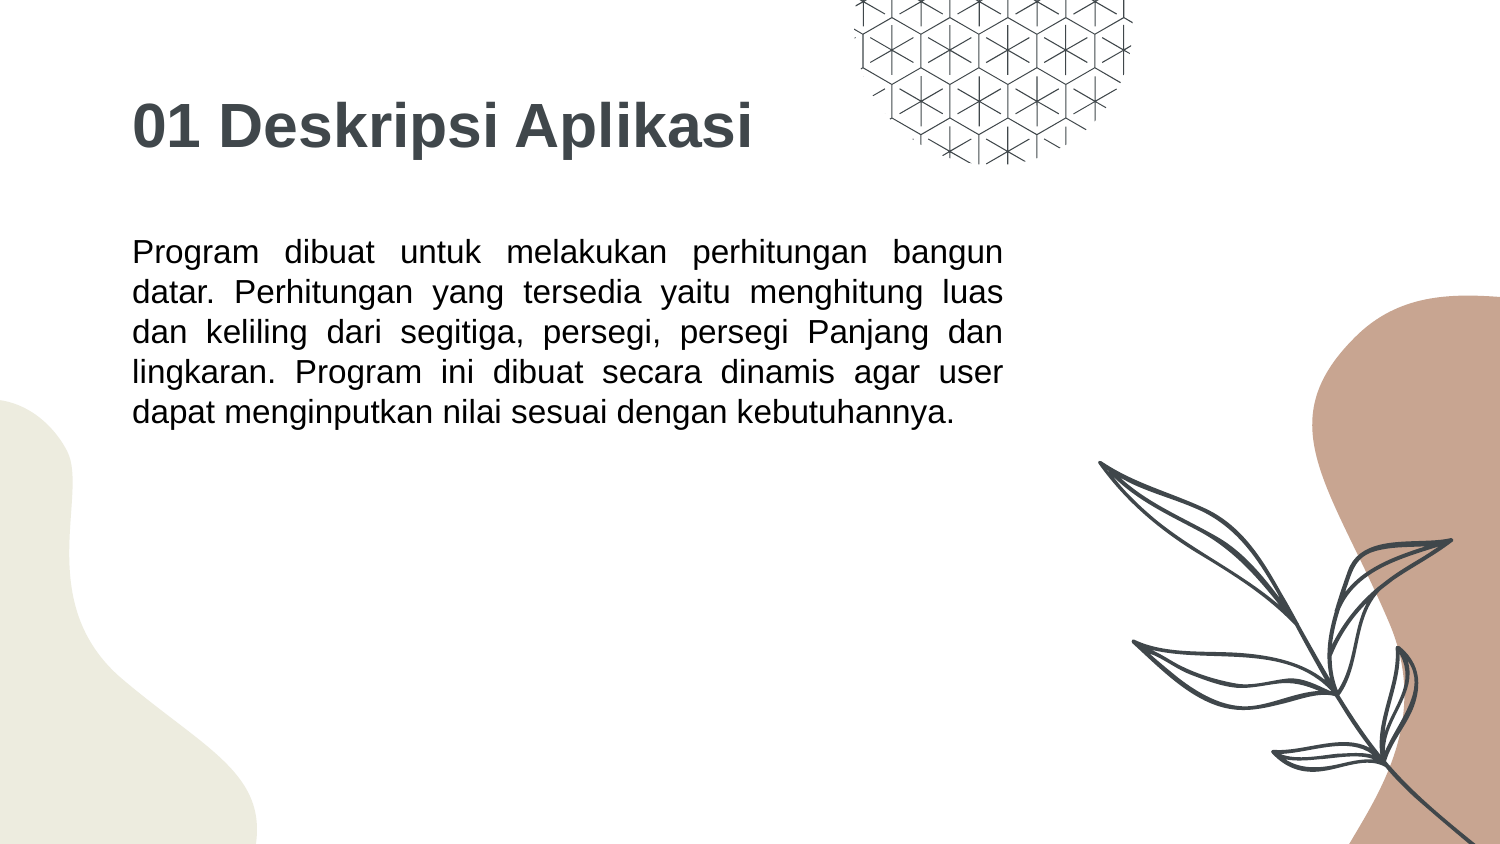

# 01 Deskripsi Aplikasi
Program dibuat untuk melakukan perhitungan bangun datar. Perhitungan yang tersedia yaitu menghitung luas dan keliling dari segitiga, persegi, persegi Panjang dan lingkaran. Program ini dibuat secara dinamis agar user dapat menginputkan nilai sesuai dengan kebutuhannya.